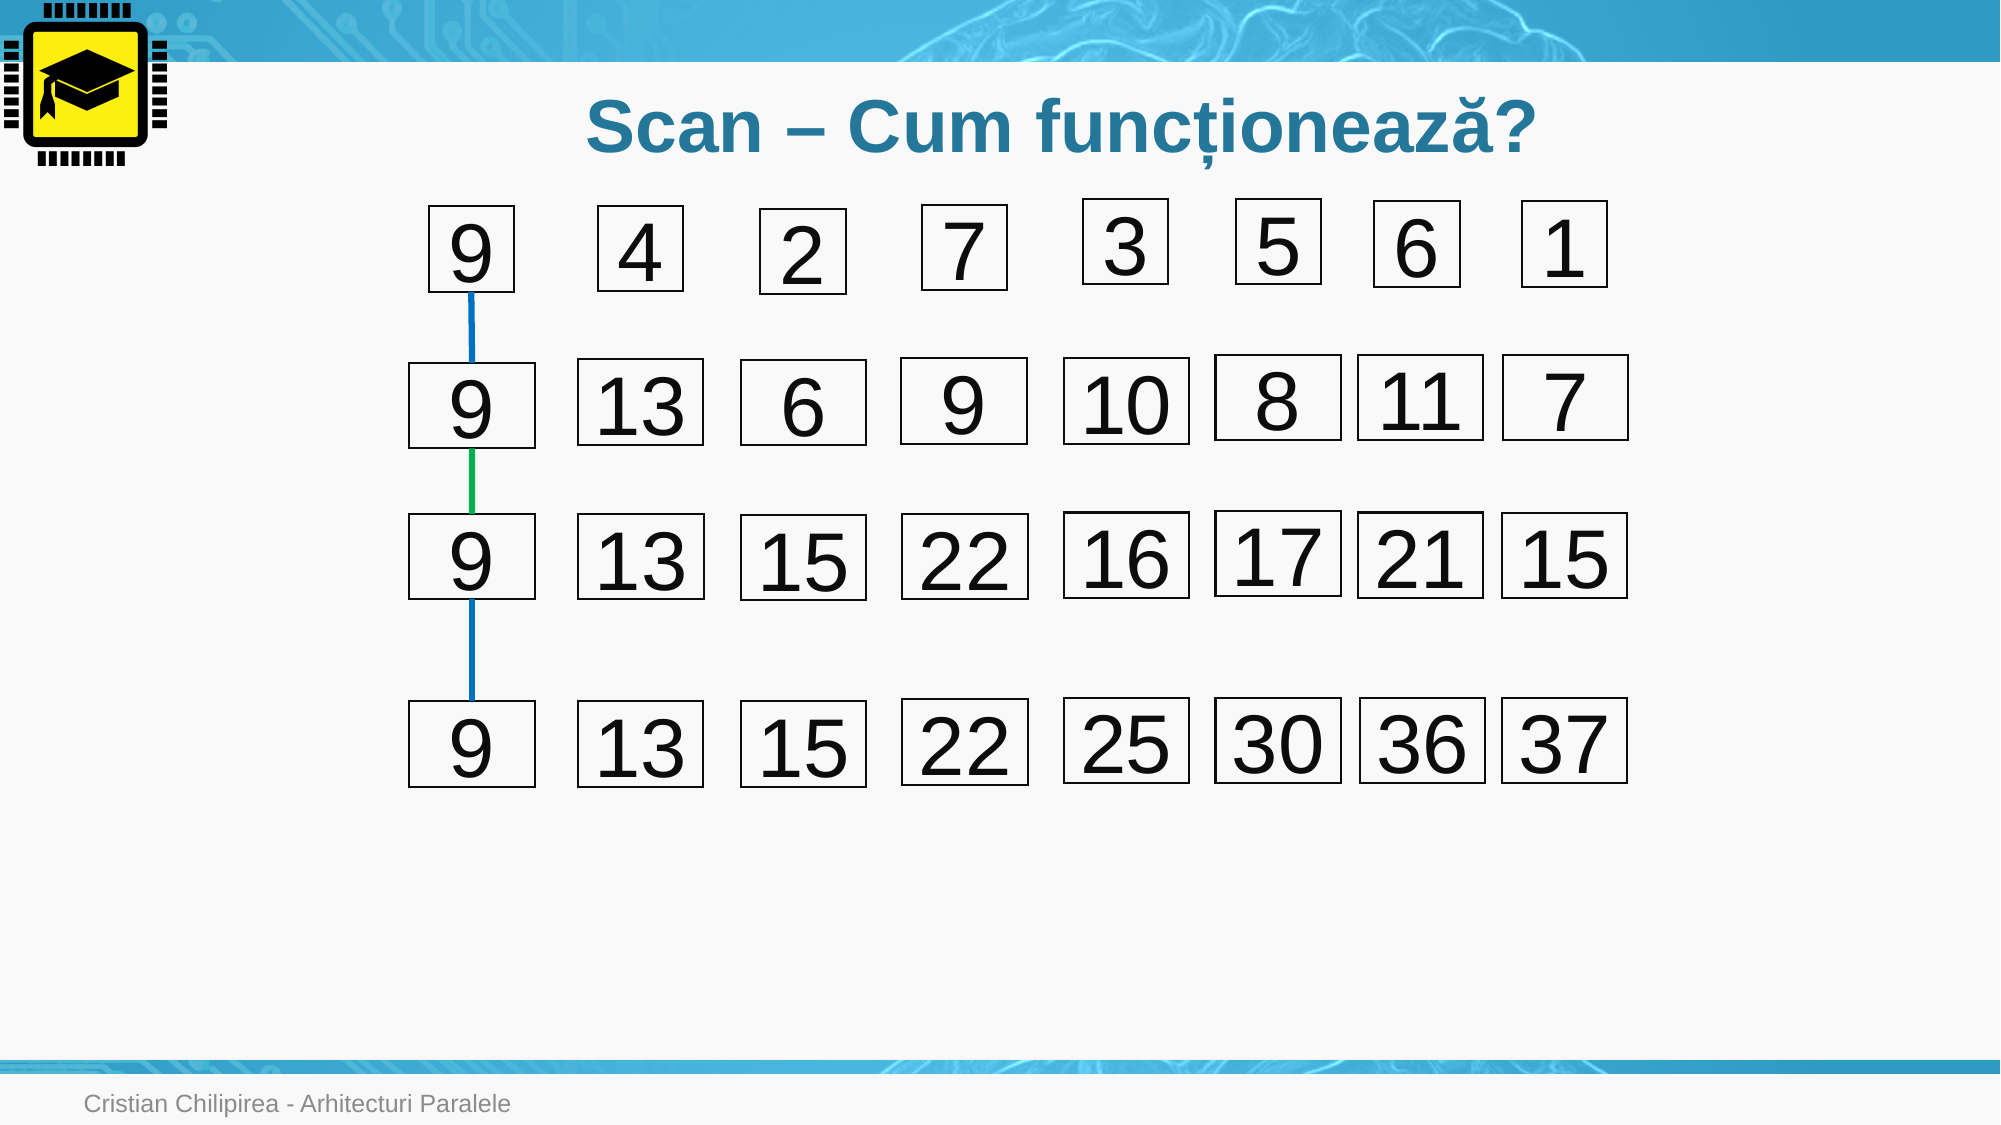

# Scan – Cum funcționează?
3
5
6
1
7
4
9
2
8
11
7
9
10
13
6
9
17
16
21
15
9
13
22
15
30
36
37
25
22
13
15
9
Cristian Chilipirea - Arhitecturi Paralele